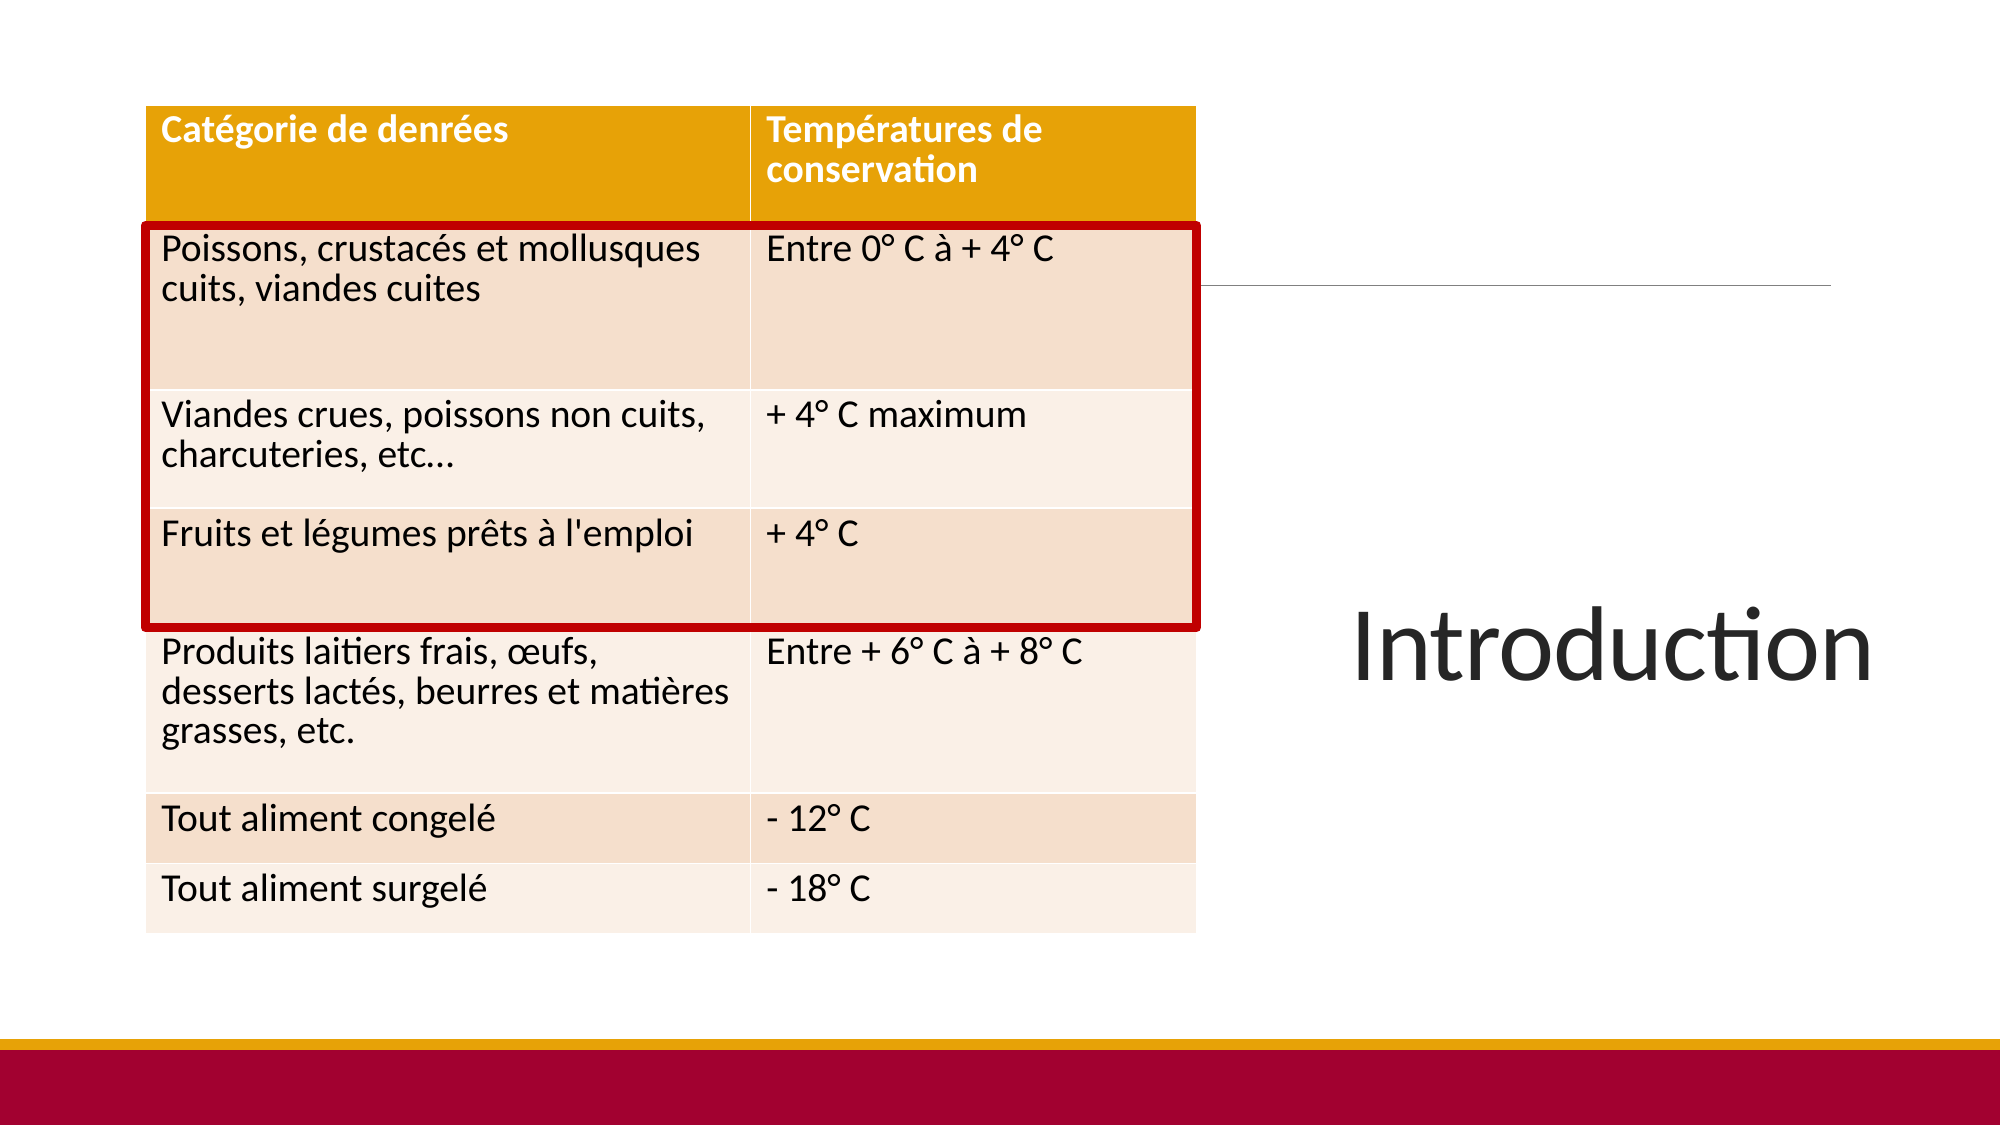

# Introduction
| Catégorie de denrées | Températures de conservation |
| --- | --- |
| Poissons, crustacés et mollusques cuits, viandes cuites | Entre 0° C à + 4° C |
| Viandes crues, poissons non cuits, charcuteries, etc… | + 4° C maximum |
| Fruits et légumes prêts à l'emploi | + 4° C |
| Produits laitiers frais, œufs, desserts lactés, beurres et matières grasses, etc. | Entre + 6° C à + 8° C |
| Tout aliment congelé | - 12° C |
| Tout aliment surgelé | - 18° C |

Consigne de stockage